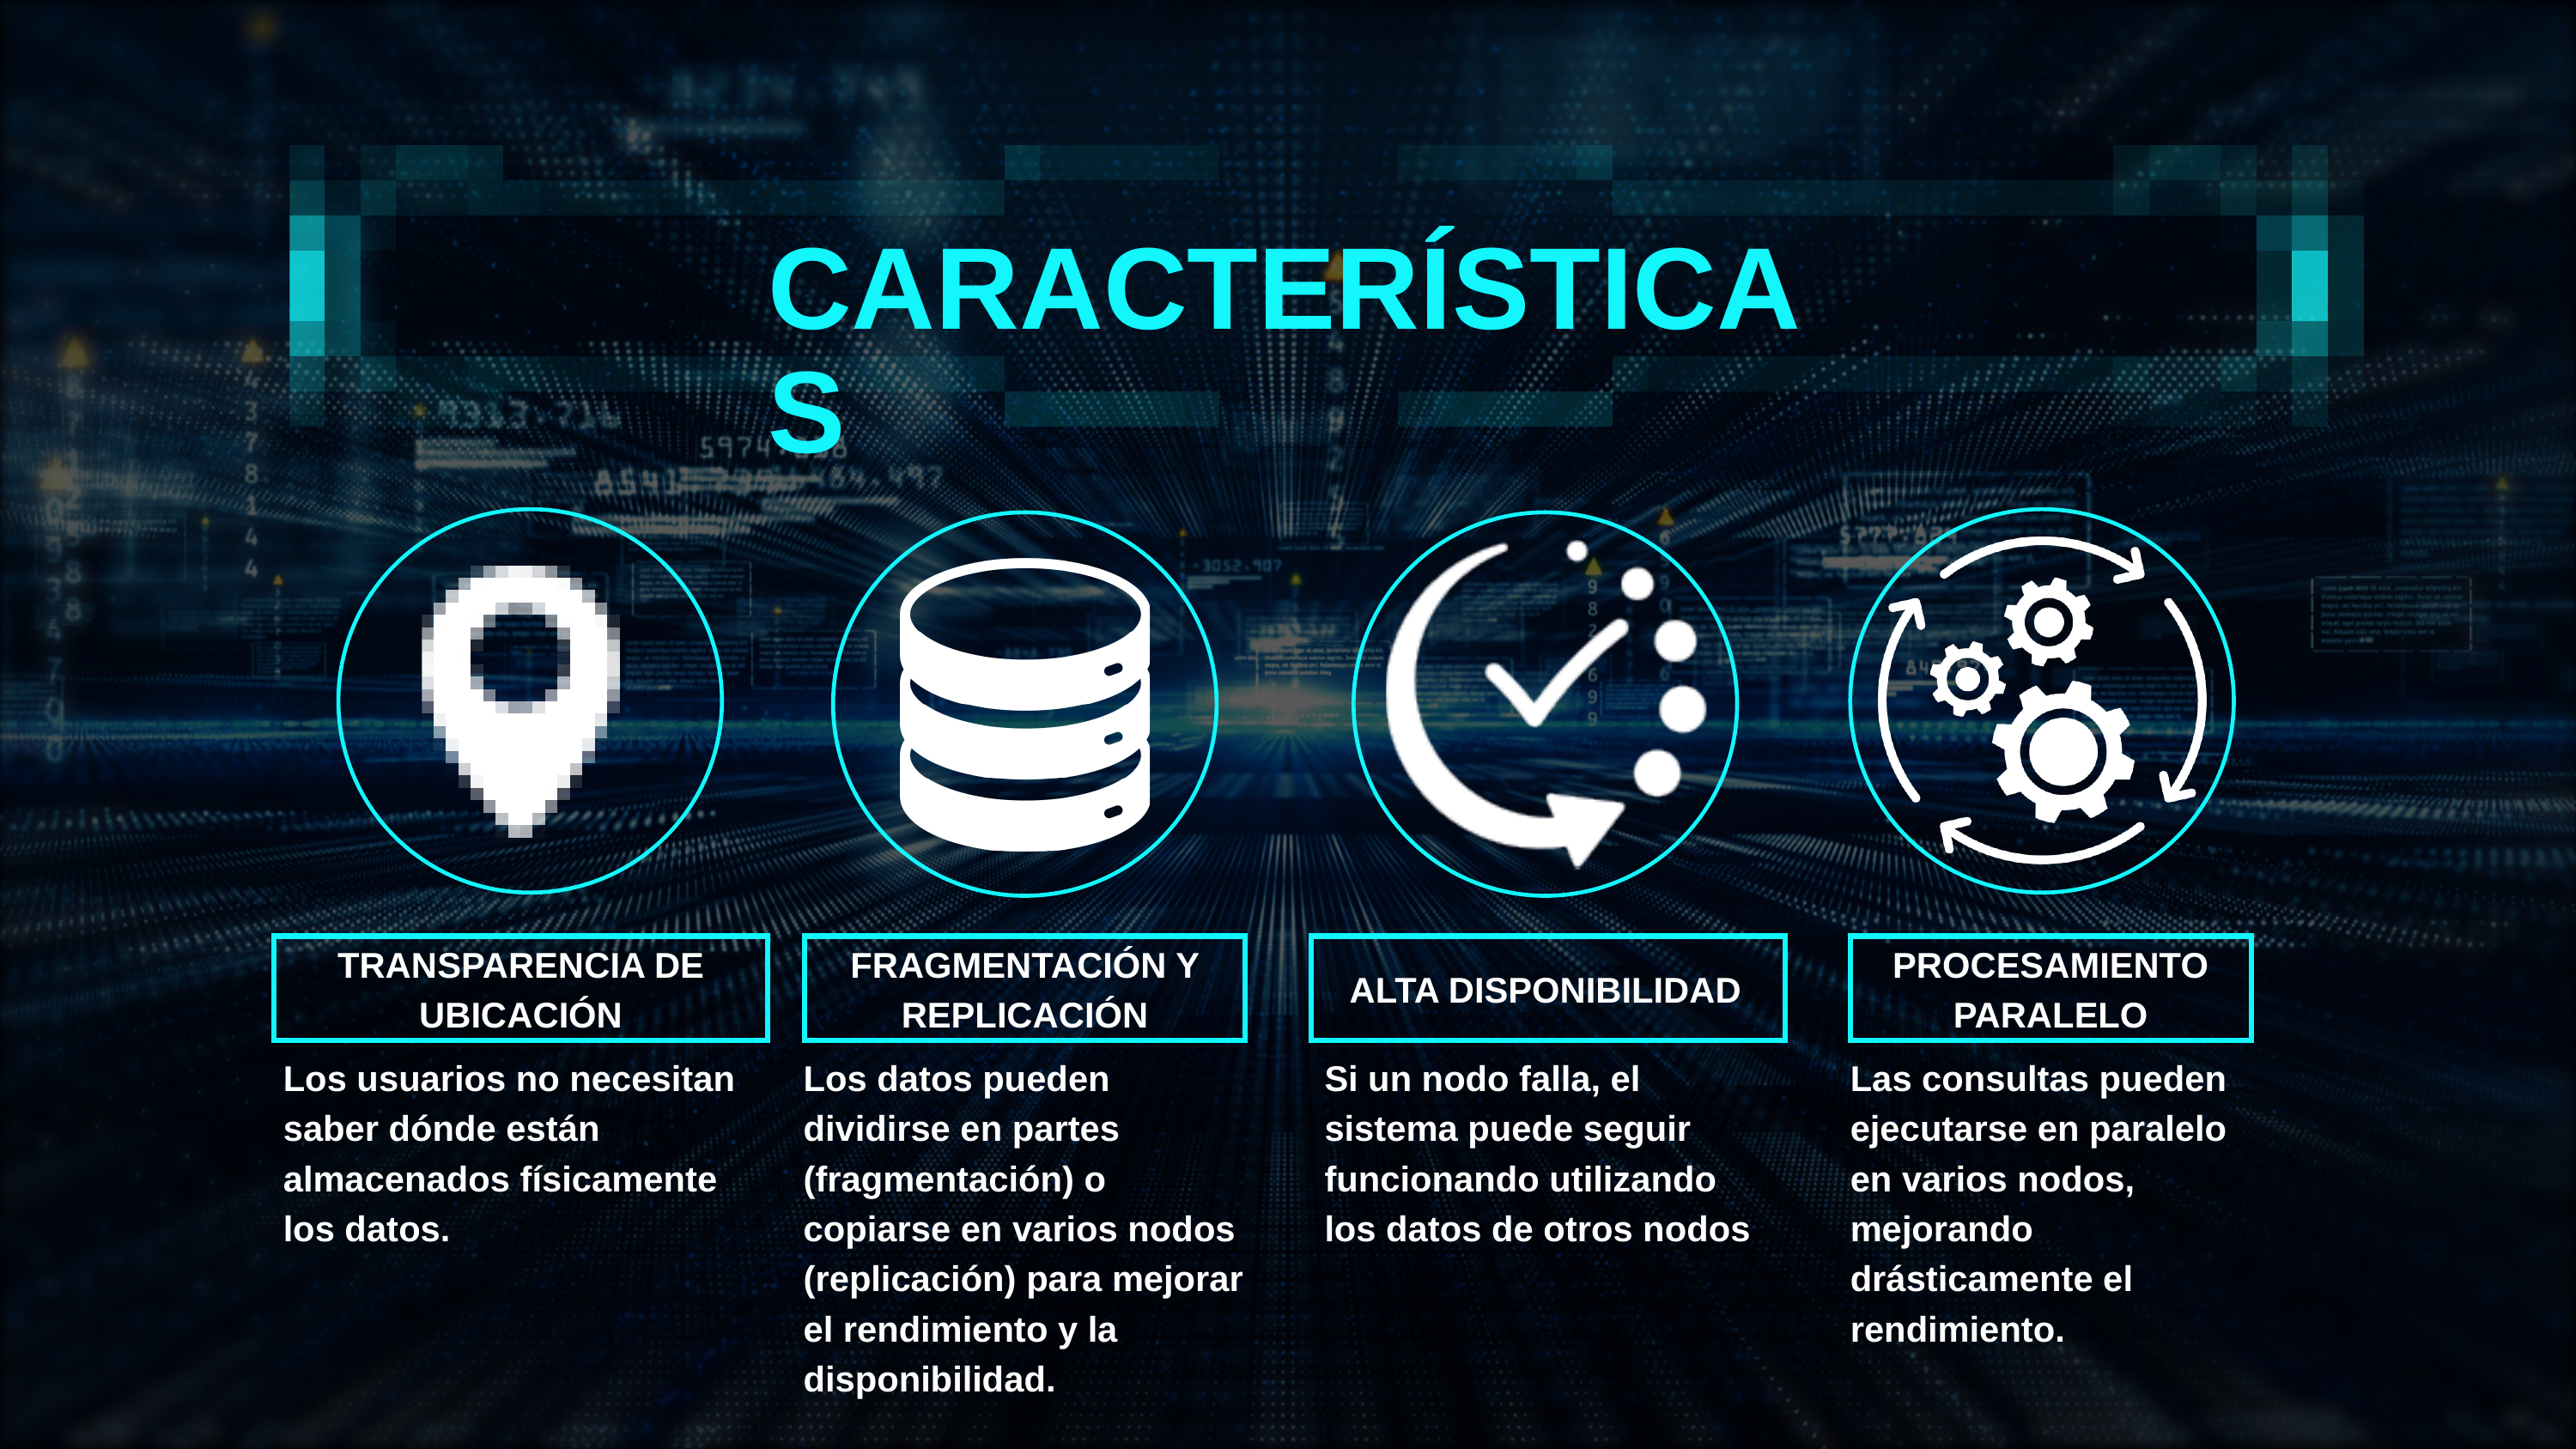

CARACTERÍSTICAS

TRANSPARENCIA DE UBICACIÓN
PROCESAMIENTO PARALELO
FRAGMENTACIÓN Y REPLICACIÓN

ALTA DISPONIBILIDAD
Los usuarios no necesitan saber dónde están almacenados físicamente los datos.
Los datos pueden dividirse en partes (fragmentación) o copiarse en varios nodos (replicación) para mejorar el rendimiento y la disponibilidad.
Si un nodo falla, el sistema puede seguir funcionando utilizando los datos de otros nodos
Las consultas pueden ejecutarse en paralelo en varios nodos, mejorando drásticamente el rendimiento.